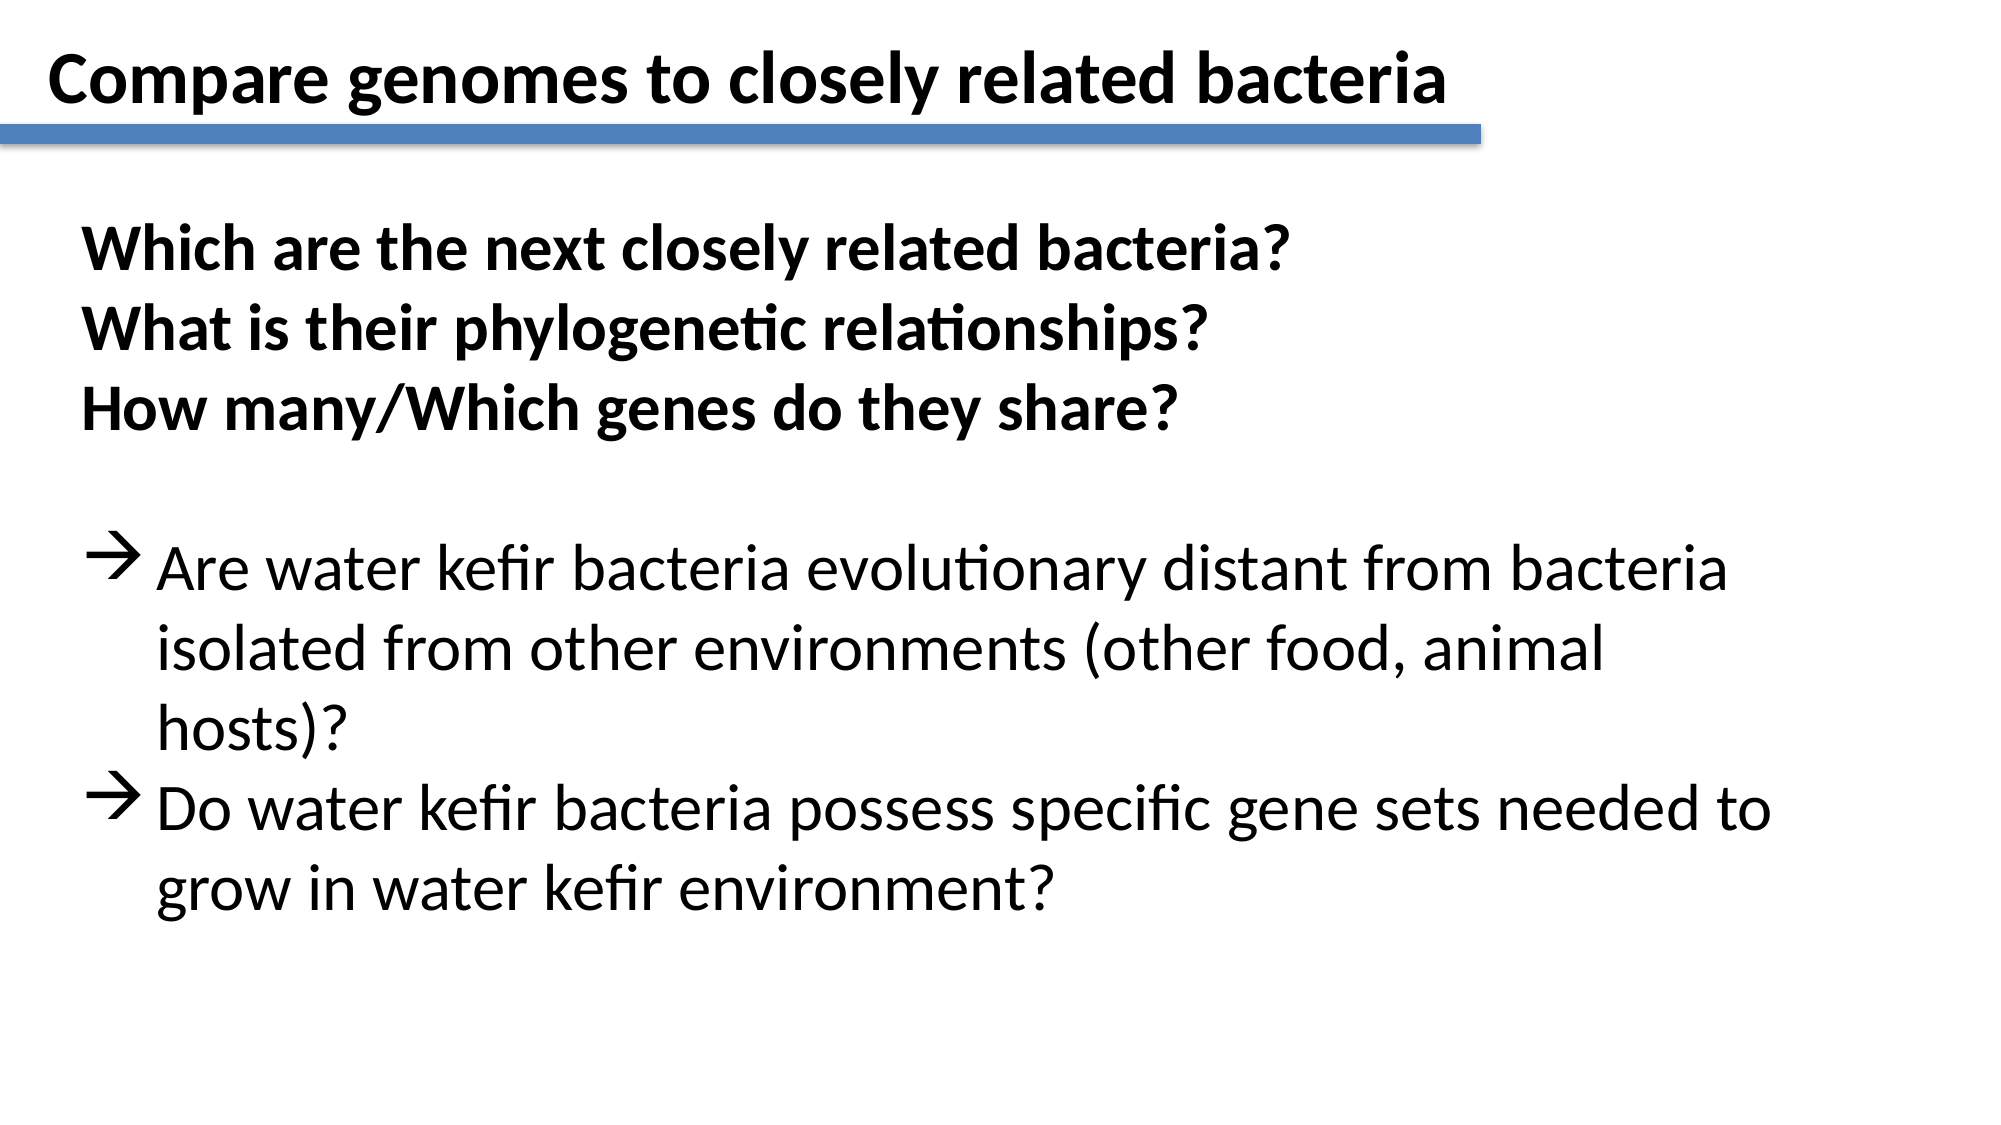

Compare genomes to closely related bacteria
Which are the next closely related bacteria?
What is their phylogenetic relationships?
How many/Which genes do they share?

Are water kefir bacteria evolutionary distant from bacteria isolated from other environments (other food, animal hosts)?
Do water kefir bacteria possess specific gene sets needed to grow in water kefir environment?